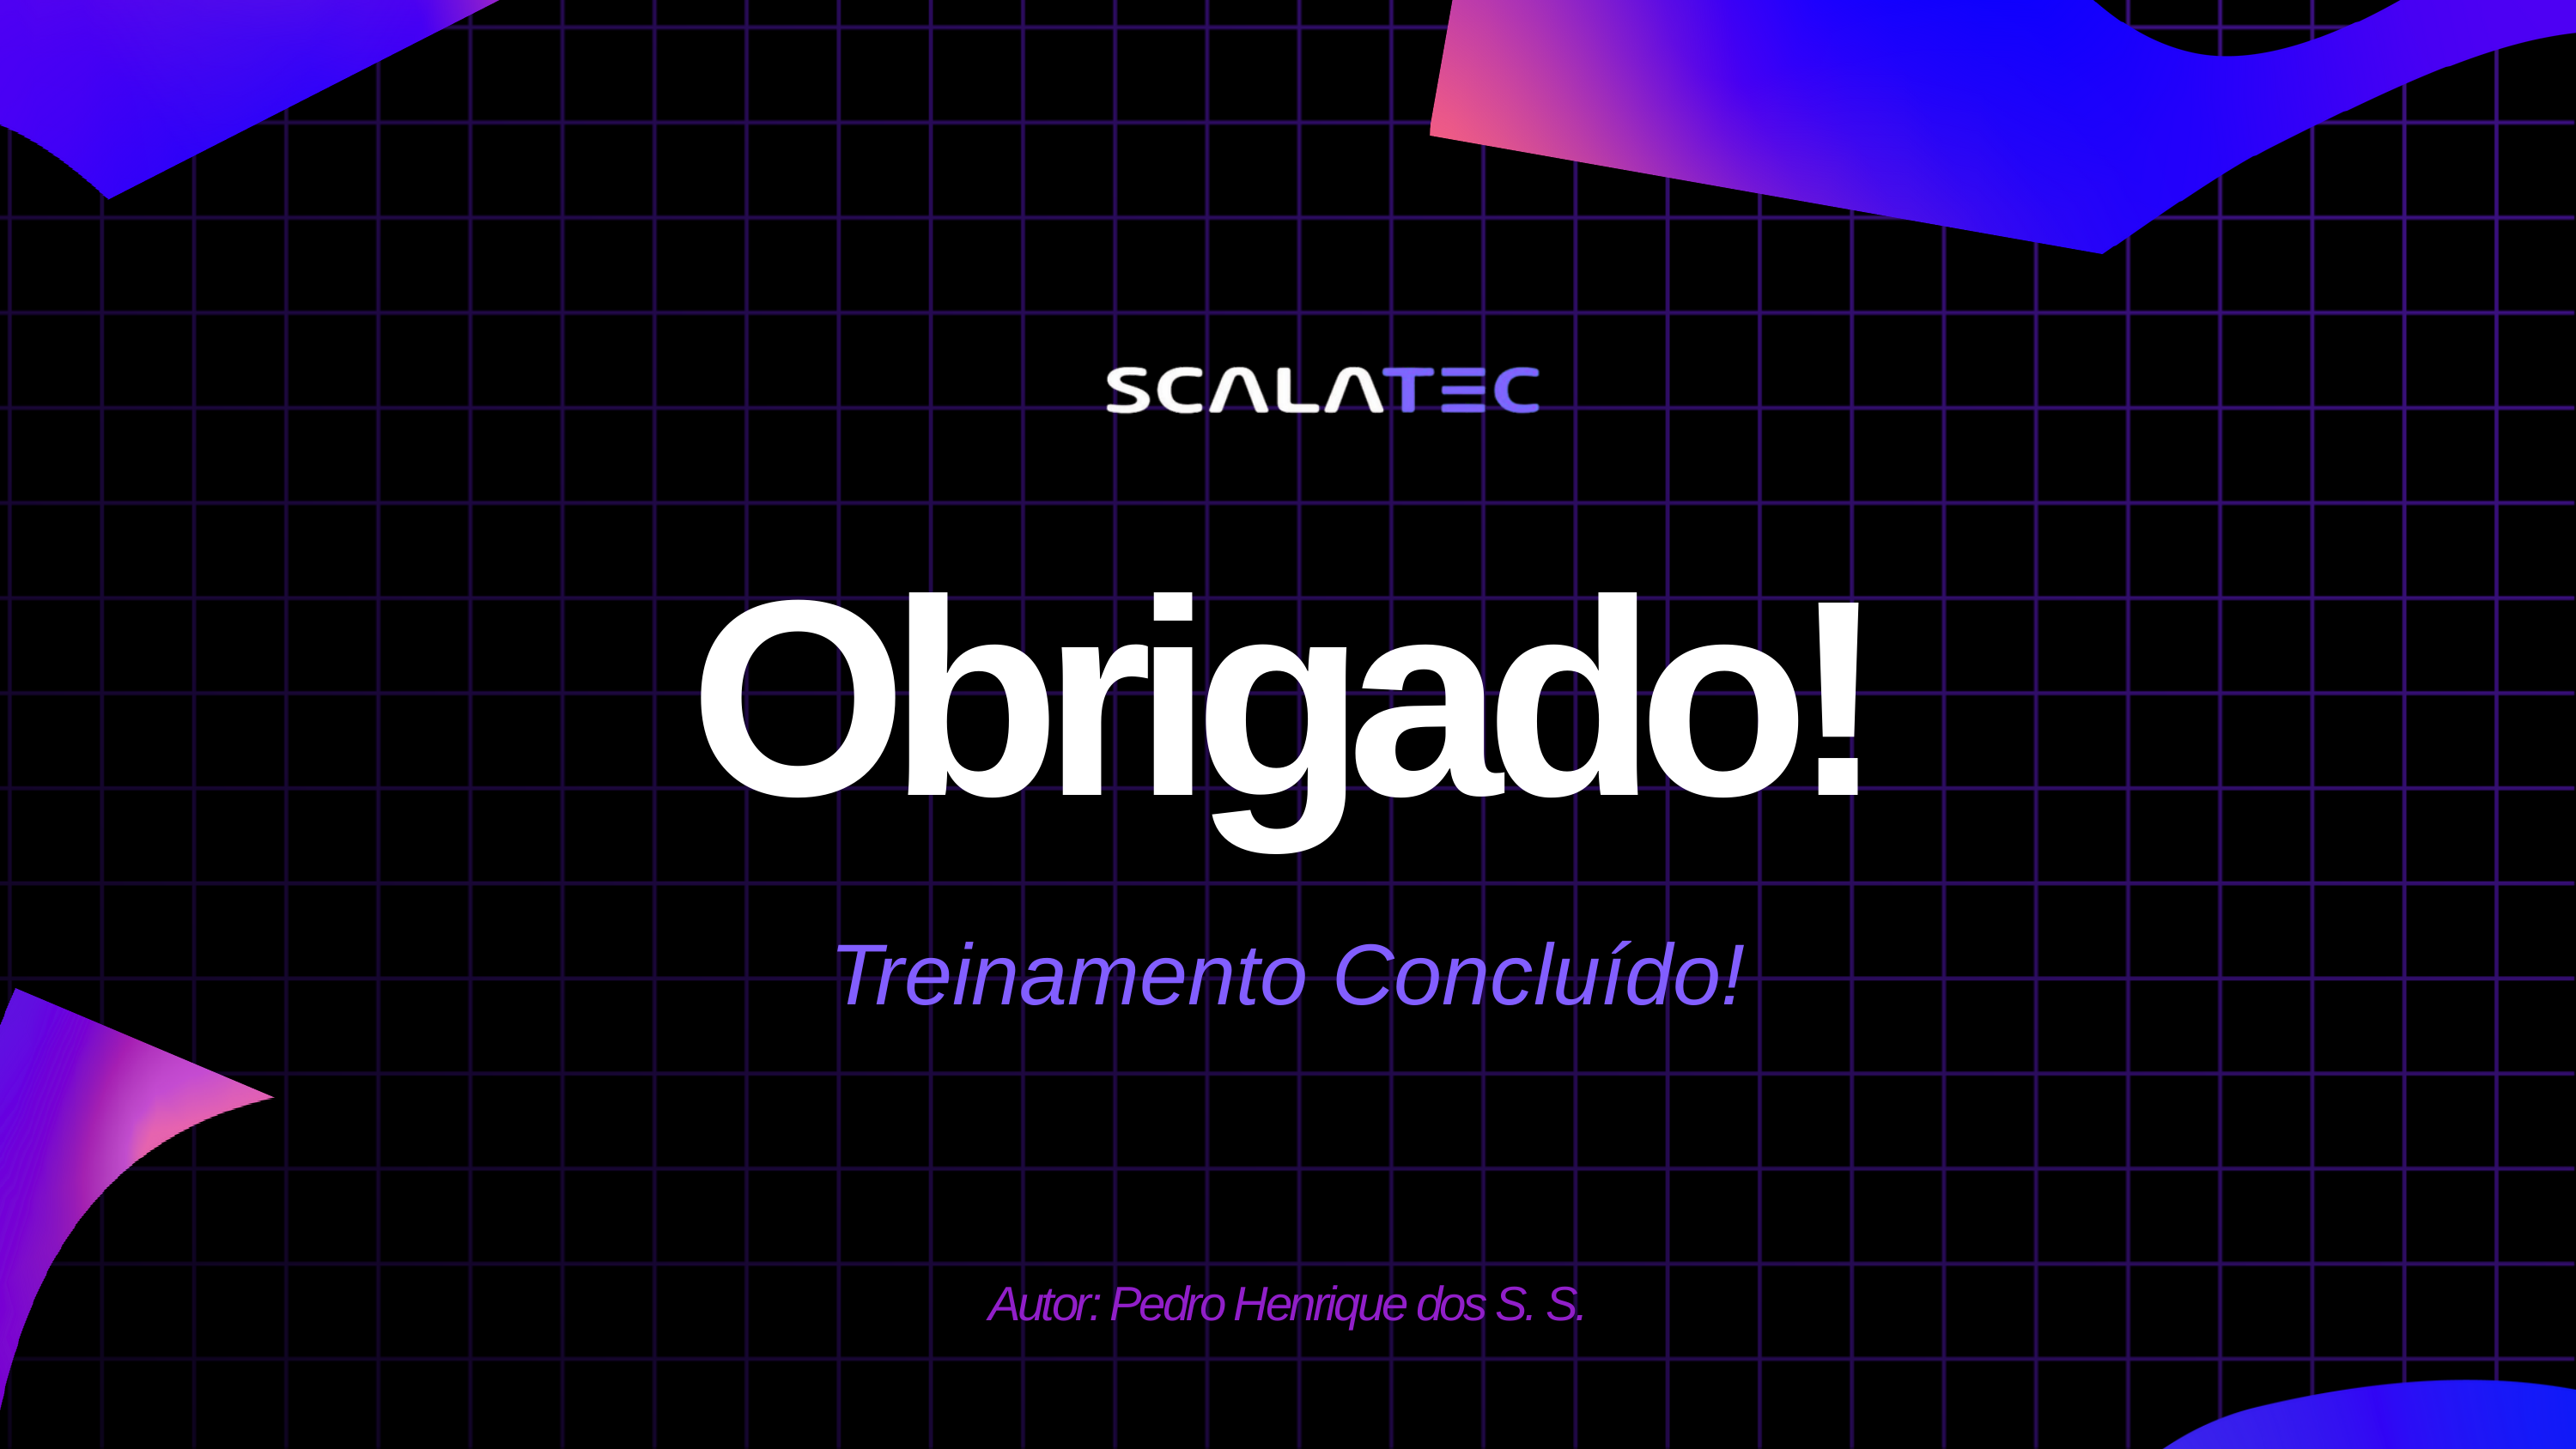

Obrigado!
Treinamento Concluído!

Autor: Pedro Henrique dos S. S.